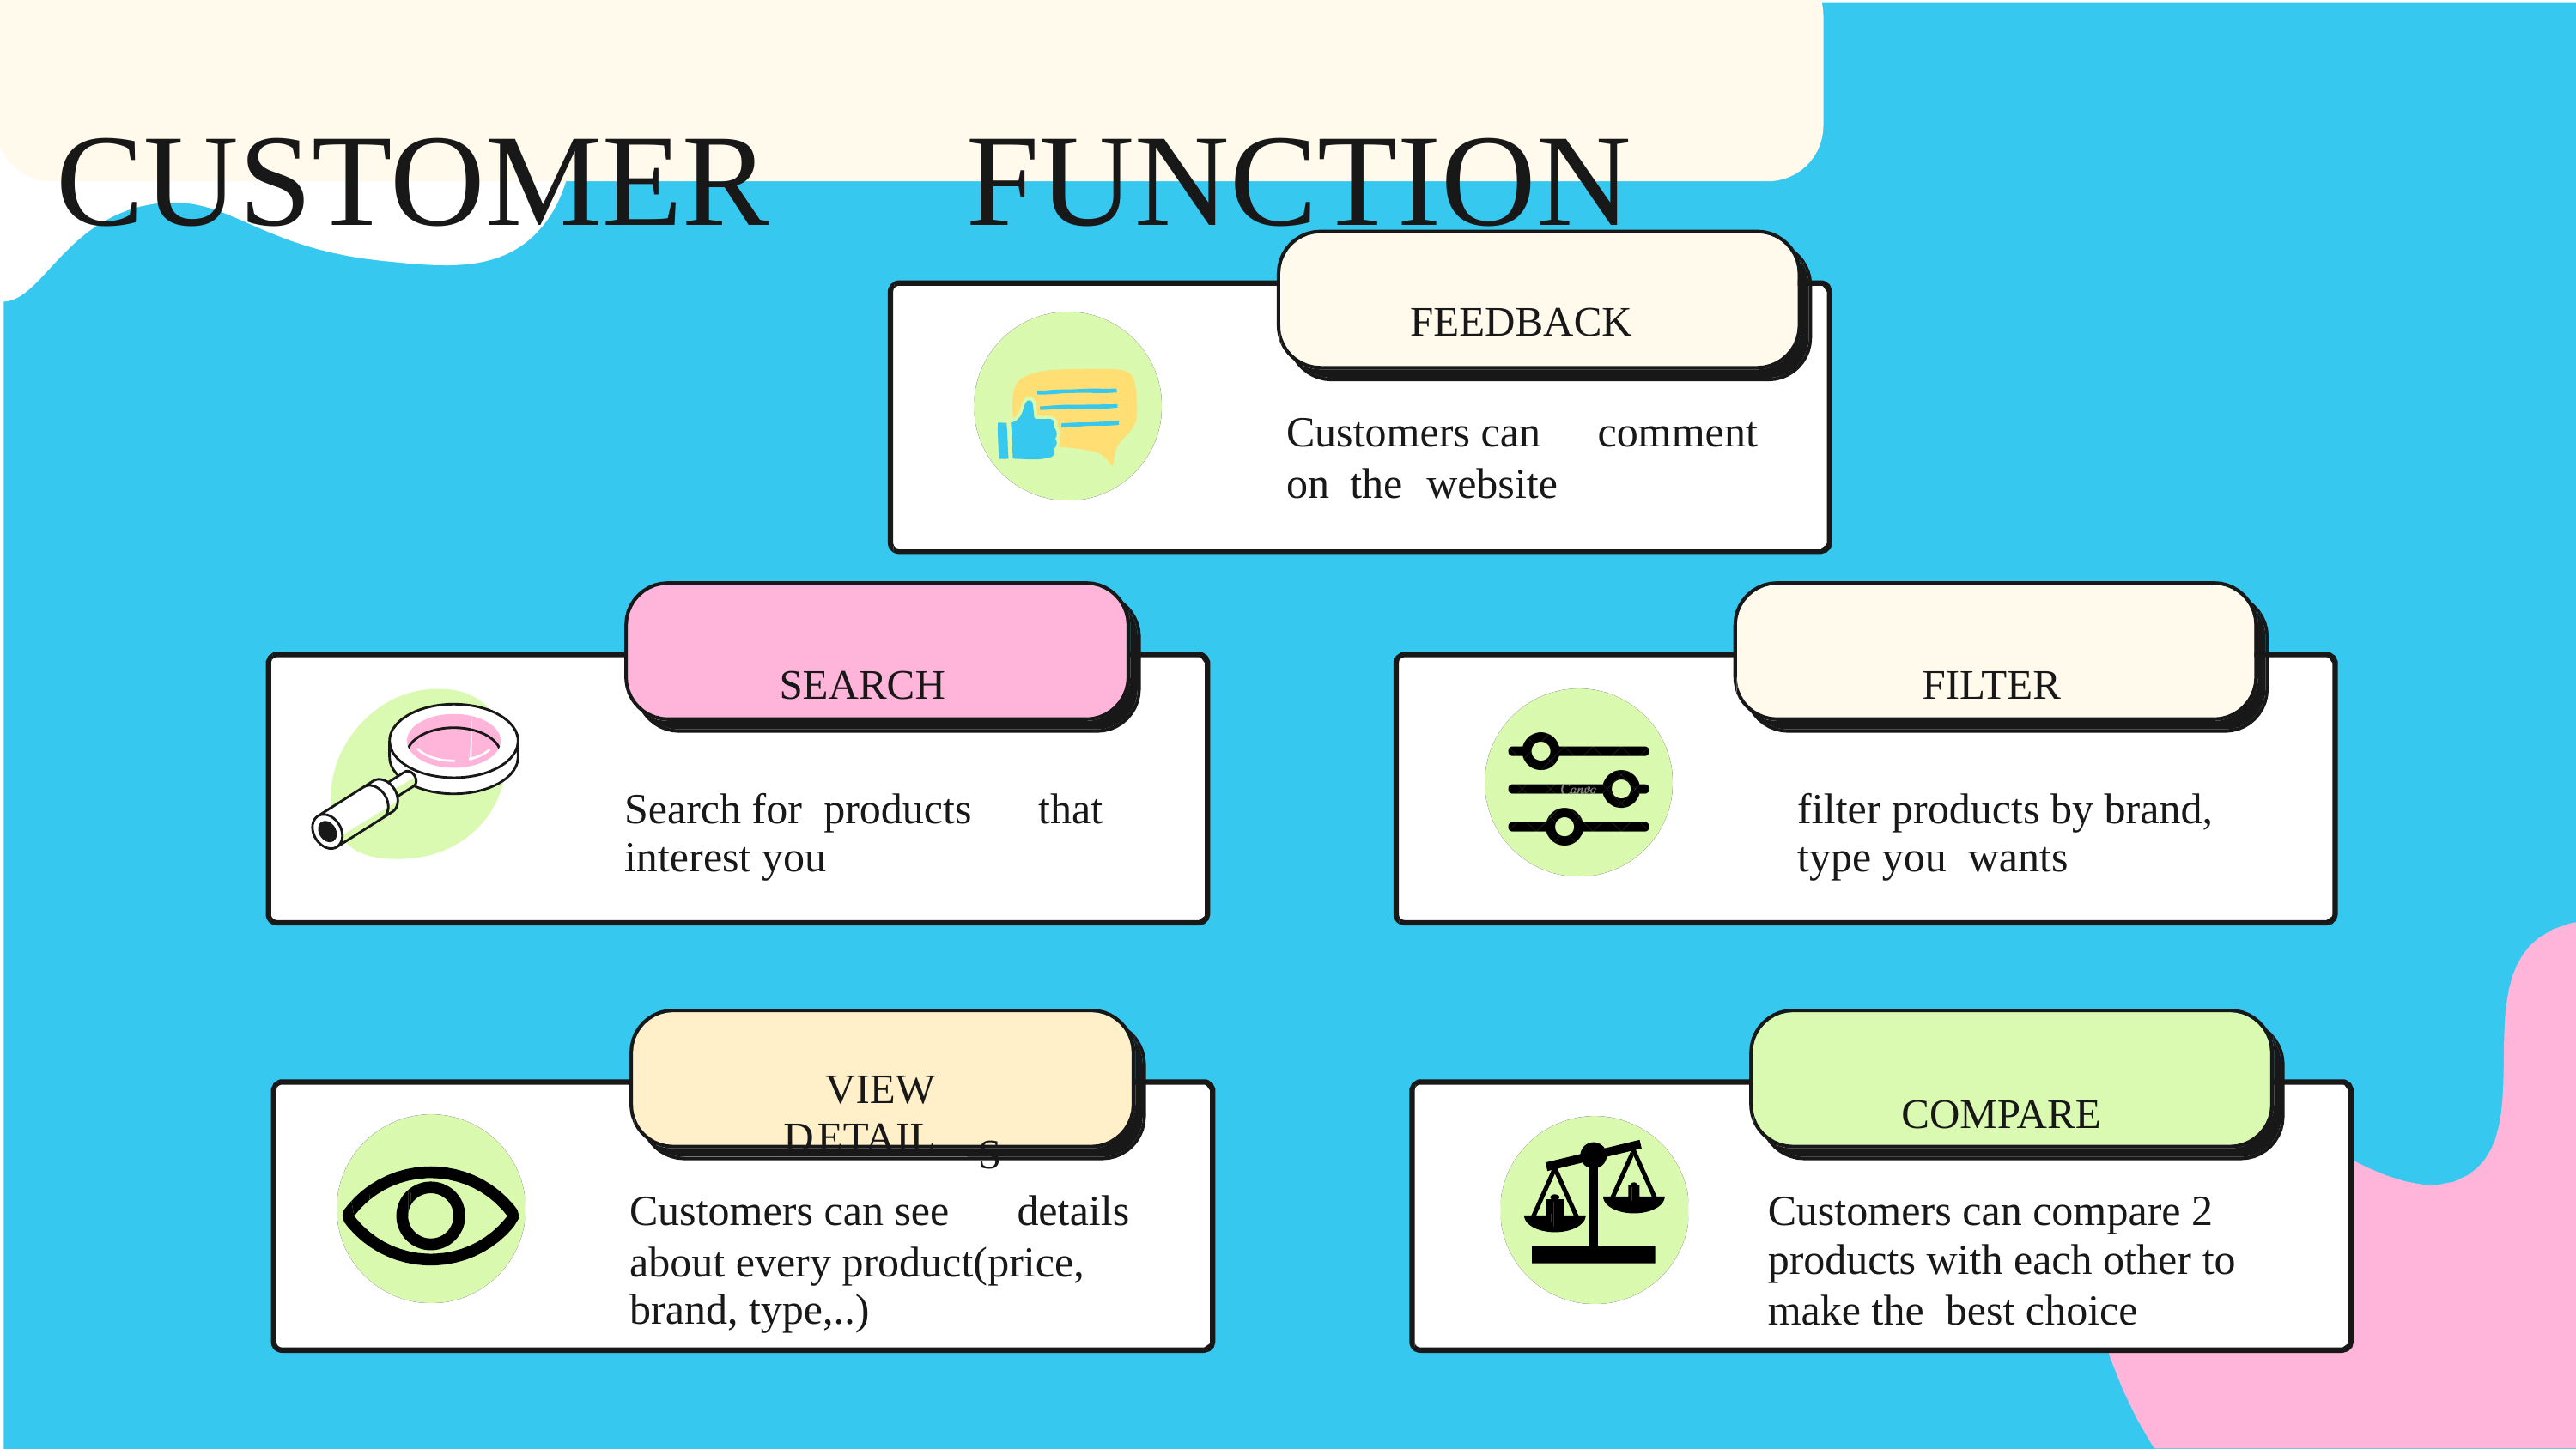

CUSTOMER
FUNCTION

FEEDBACK

Customers can
comment

on
the
website

SEARCH
FILTER

Search for  products
interest you
that
filter products by brand,
type you  wants

VIEW
S

COMPARE
D
ETAIL

Customers can see
details
Customers can compare 2
products with each other to make the  best choice

about every product(price,
brand, type,..)